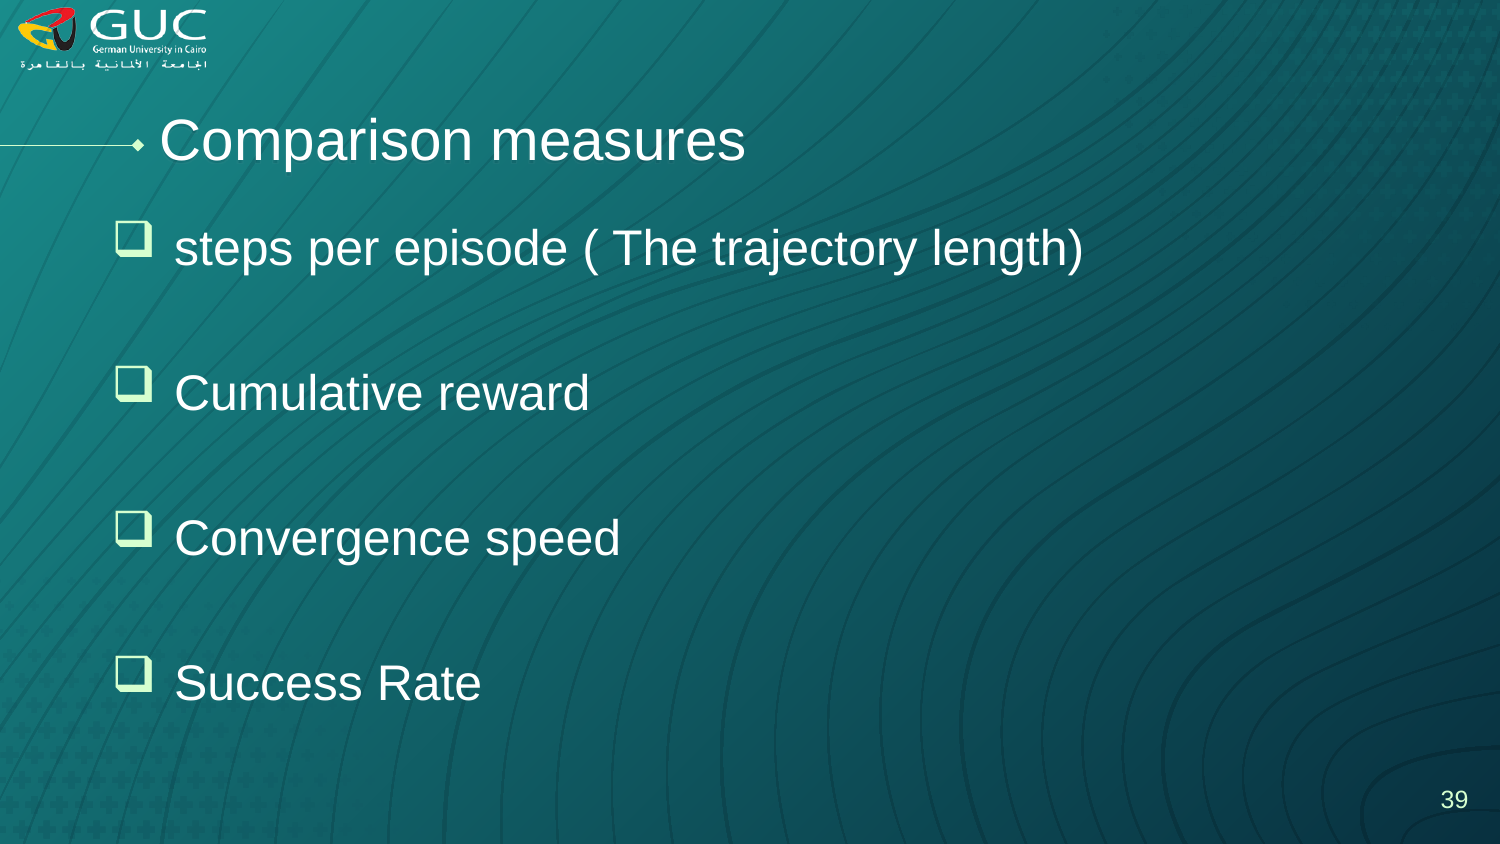

# Comparison measures
steps per episode ( The trajectory length)

Cumulative reward

Convergence speed

Success Rate

39